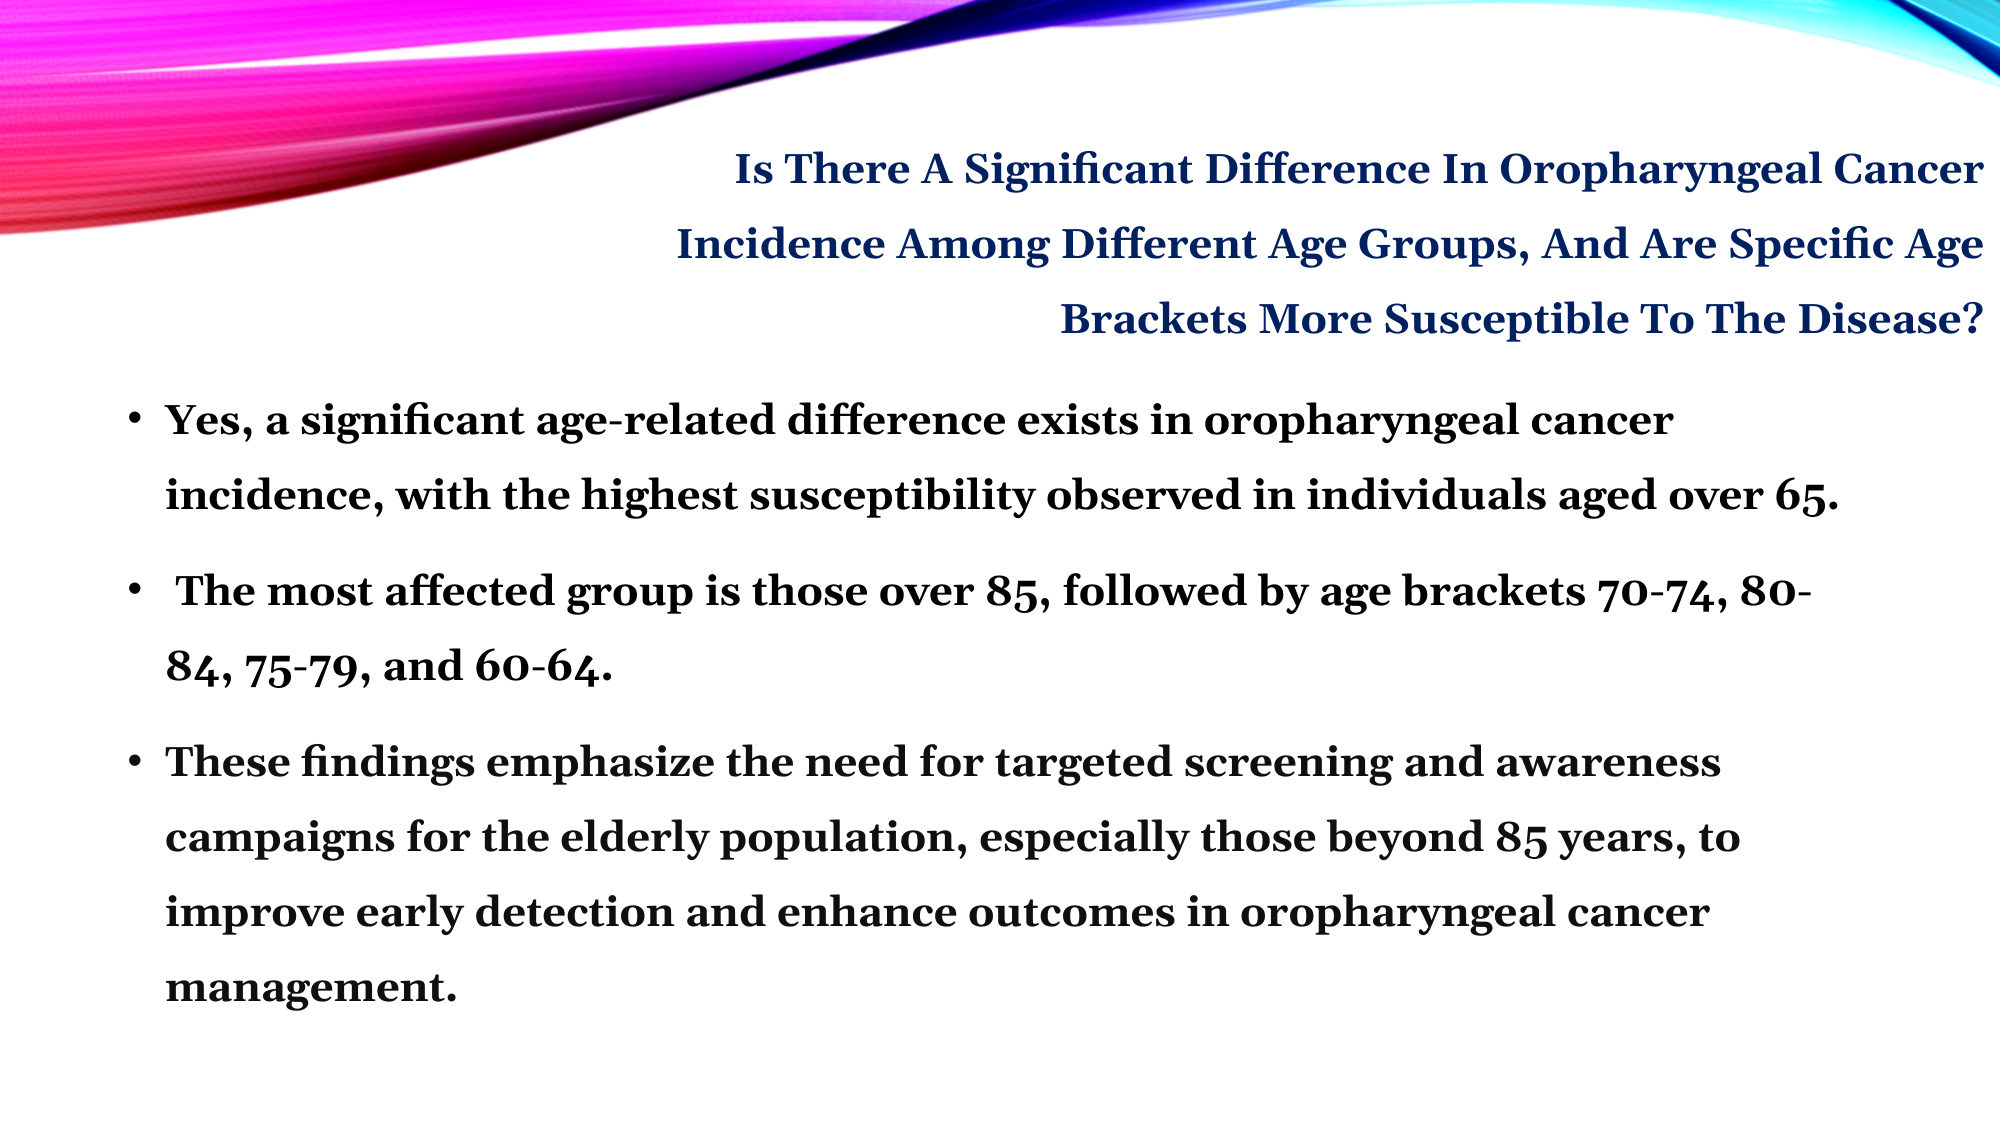

# Is There A Significant Difference In Oropharyngeal Cancer Incidence Among Different Age Groups, And Are Specific Age Brackets More Susceptible To The Disease?
Yes, a significant age-related difference exists in oropharyngeal cancer incidence, with the highest susceptibility observed in individuals aged over 65.
 The most affected group is those over 85, followed by age brackets 70-74, 80-84, 75-79, and 60-64.
These findings emphasize the need for targeted screening and awareness campaigns for the elderly population, especially those beyond 85 years, to improve early detection and enhance outcomes in oropharyngeal cancer management.